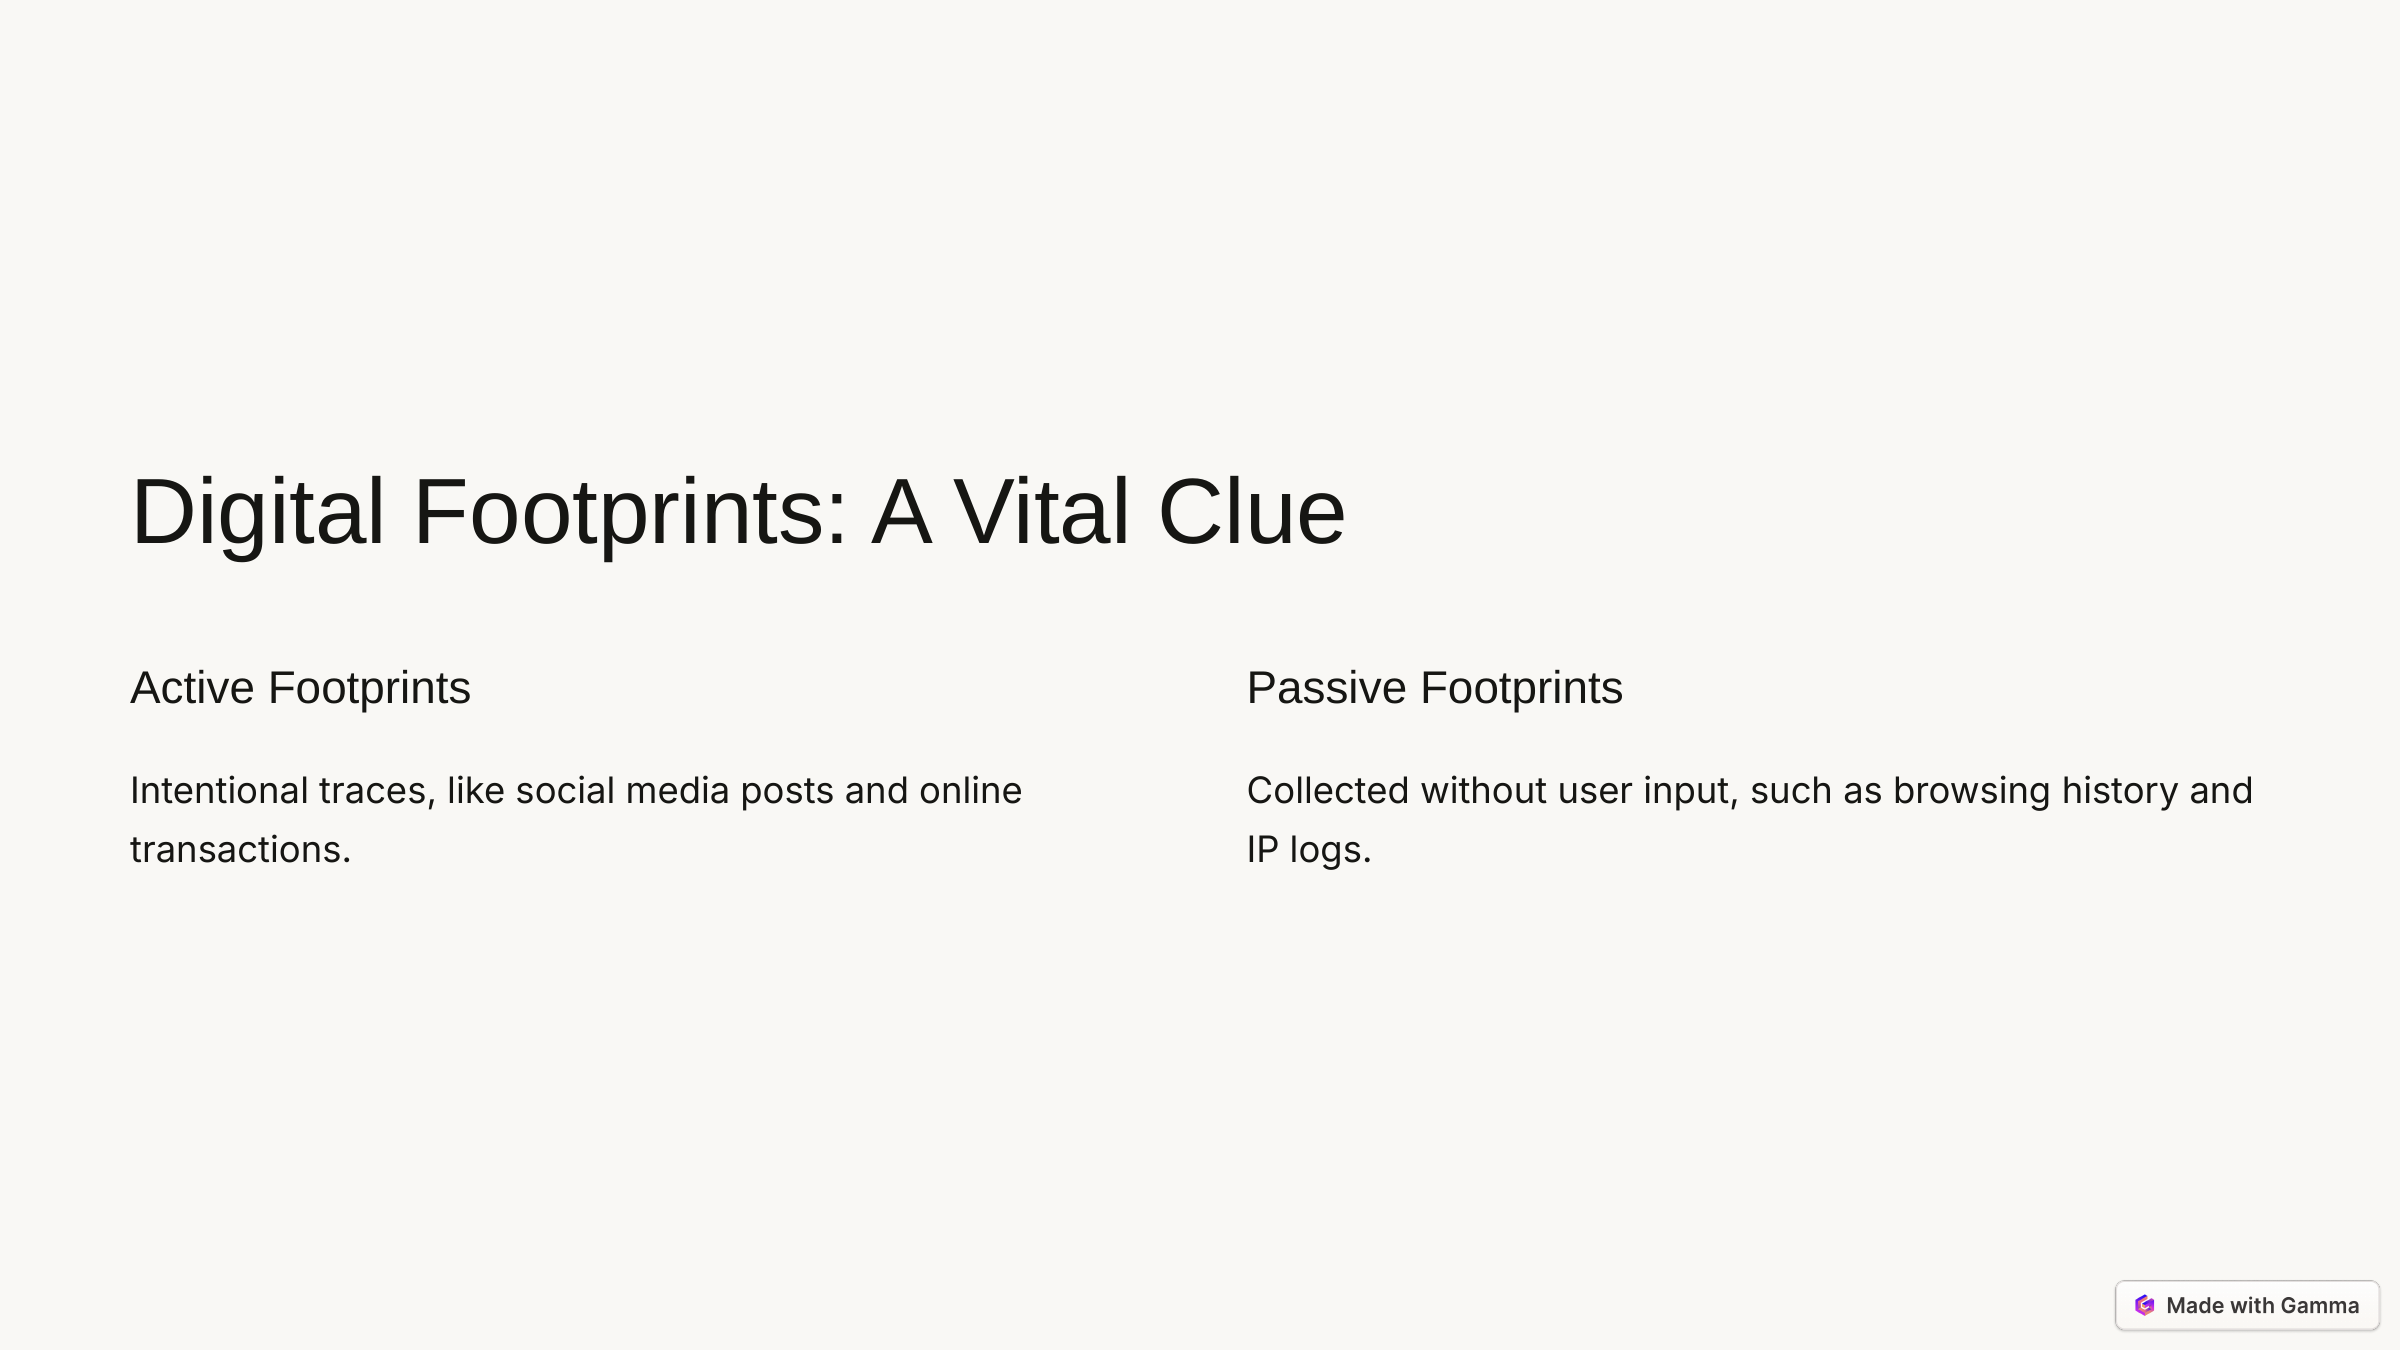

Digital Footprints: A Vital Clue
Active Footprints
Passive Footprints
Intentional traces, like social media posts and online transactions.
Collected without user input, such as browsing history and IP logs.